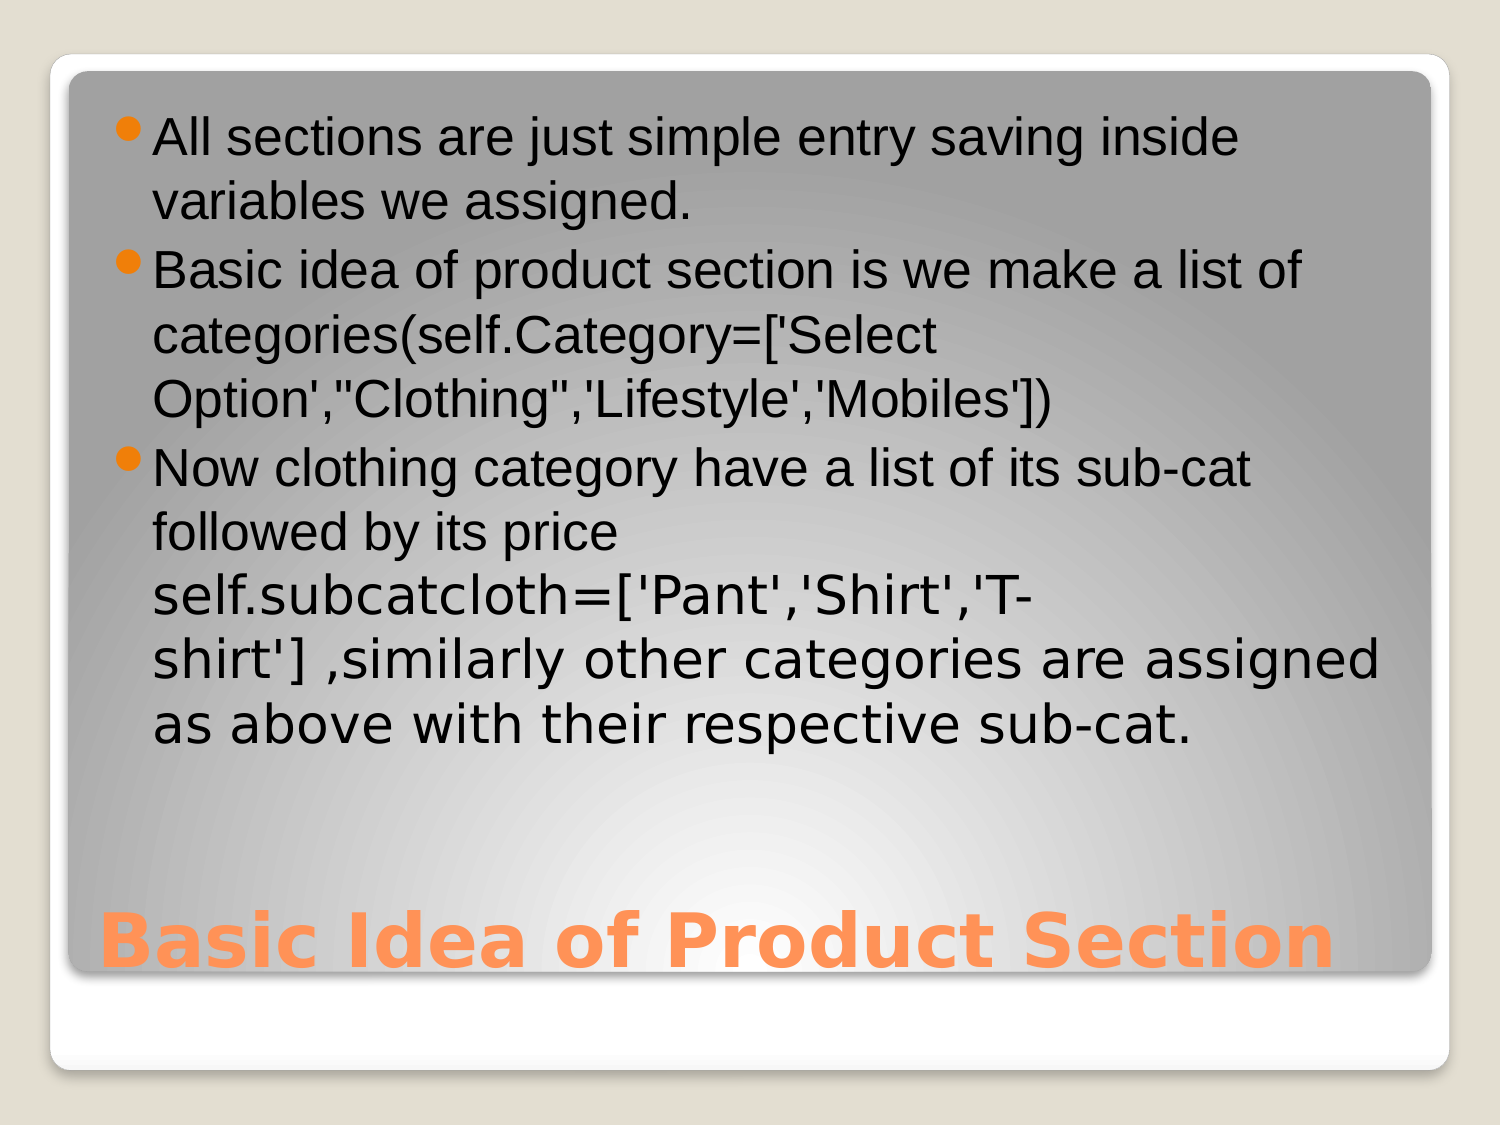

All sections are just simple entry saving inside variables we assigned.
Basic idea of product section is we make a list of categories(self.Category=['Select Option',"Clothing",'Lifestyle','Mobiles'])
Now clothing category have a list of its sub-cat followed by its price self.subcatcloth=['Pant','Shirt','T-shirt'] ,similarly other categories are assigned as above with their respective sub-cat.

# Basic Idea of Product Section